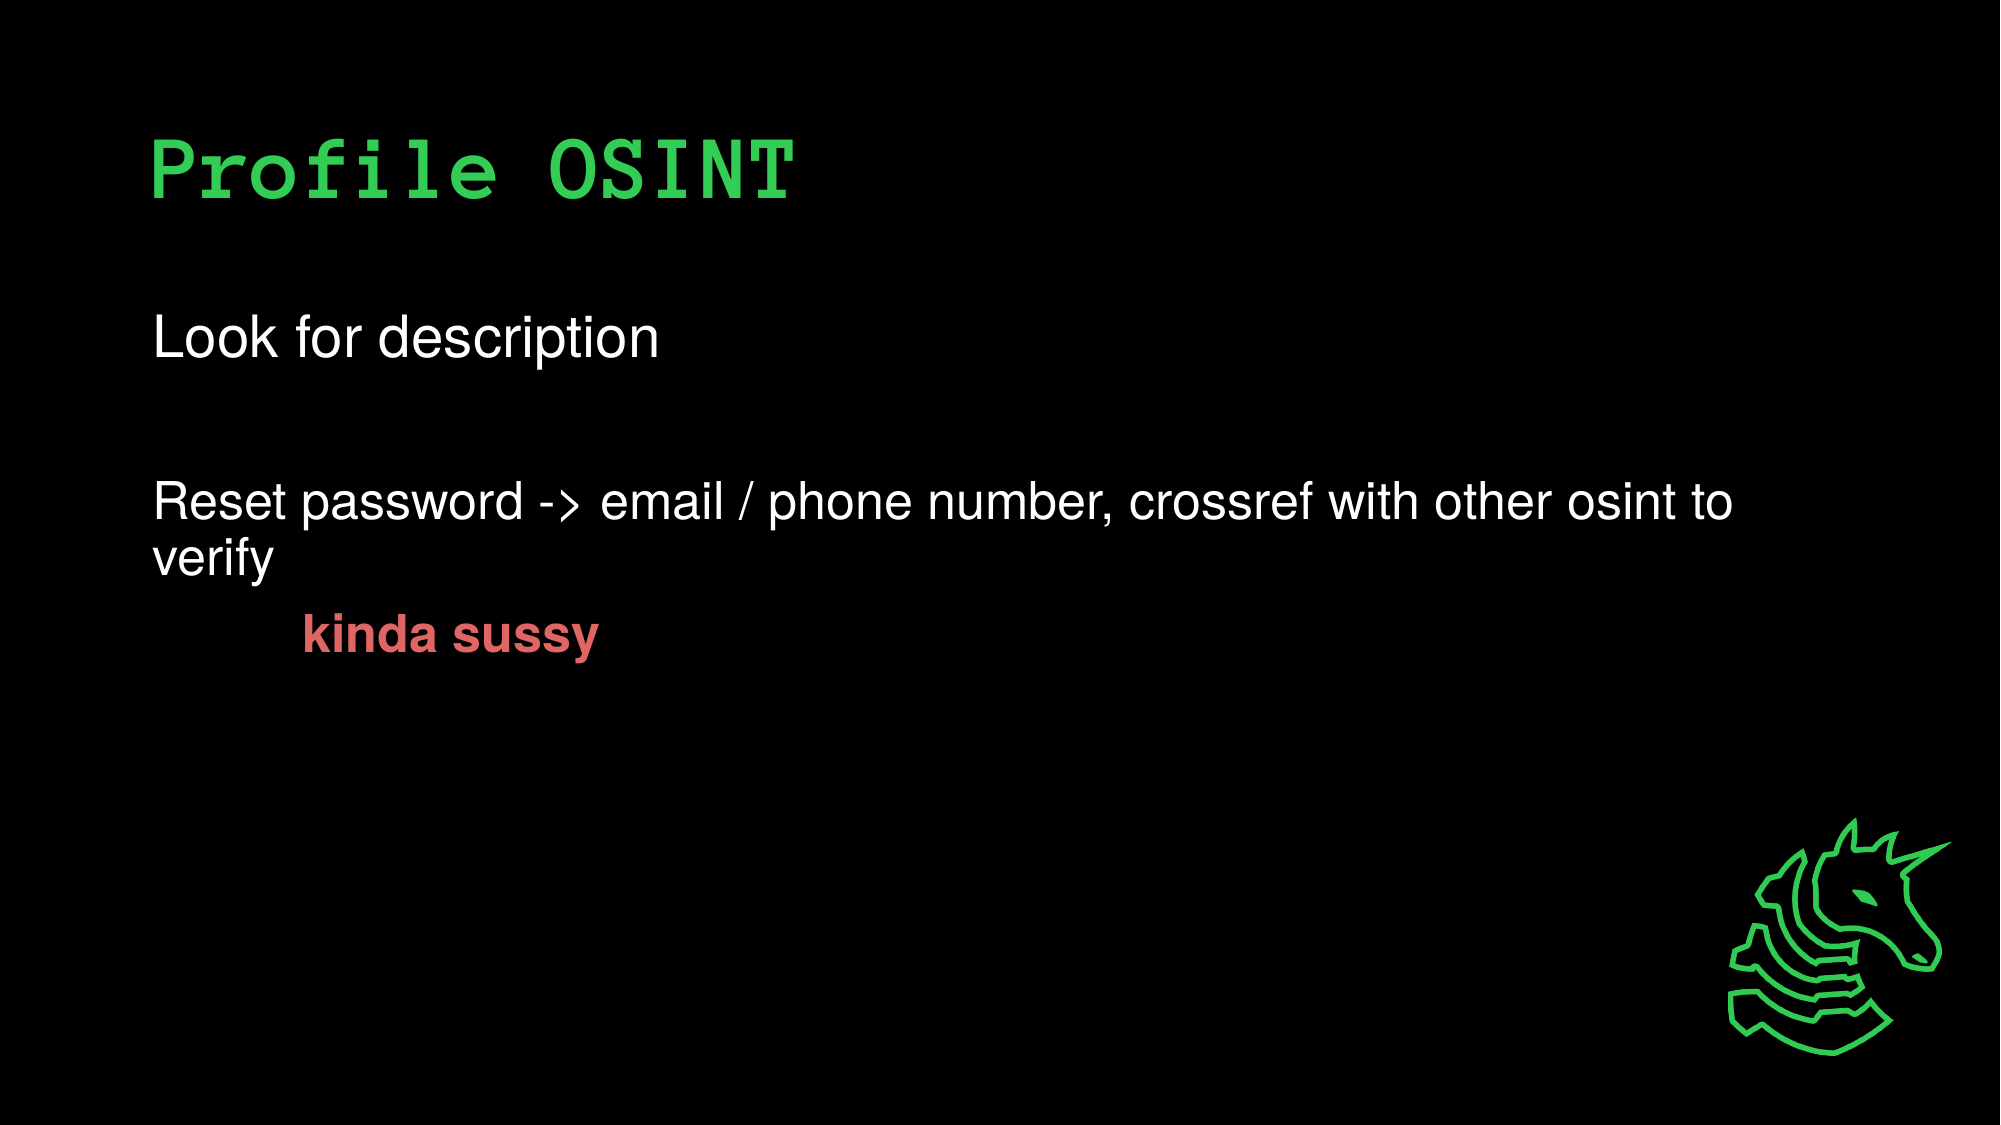

# Profile OSINT
Look for description

Reset password -> email / phone number, crossref with other osint to verify
	kinda sussy